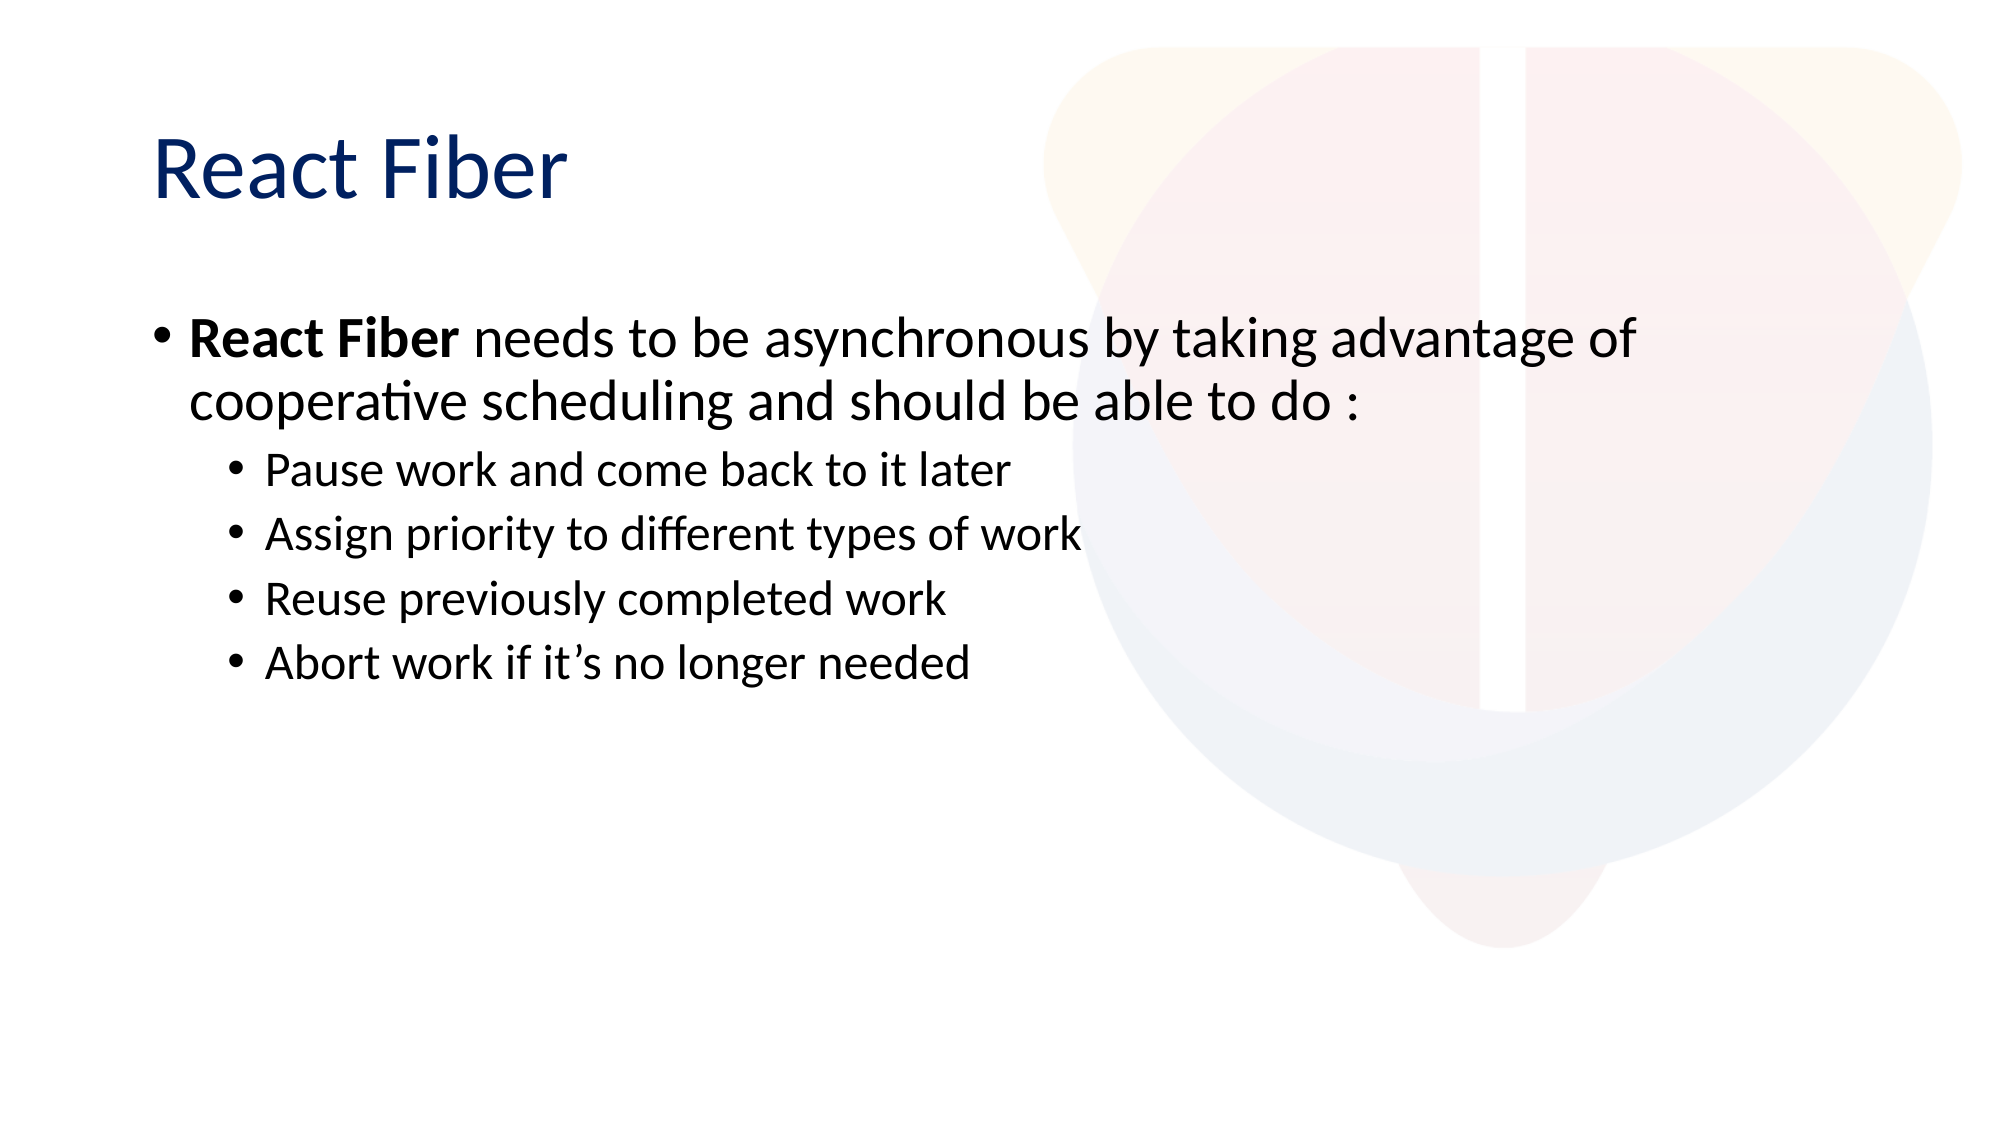

# React Fiber
React Fiber needs to be asynchronous by taking advantage of cooperative scheduling and should be able to do :
Pause work and come back to it later
Assign priority to different types of work
Reuse previously completed work
Abort work if it’s no longer needed